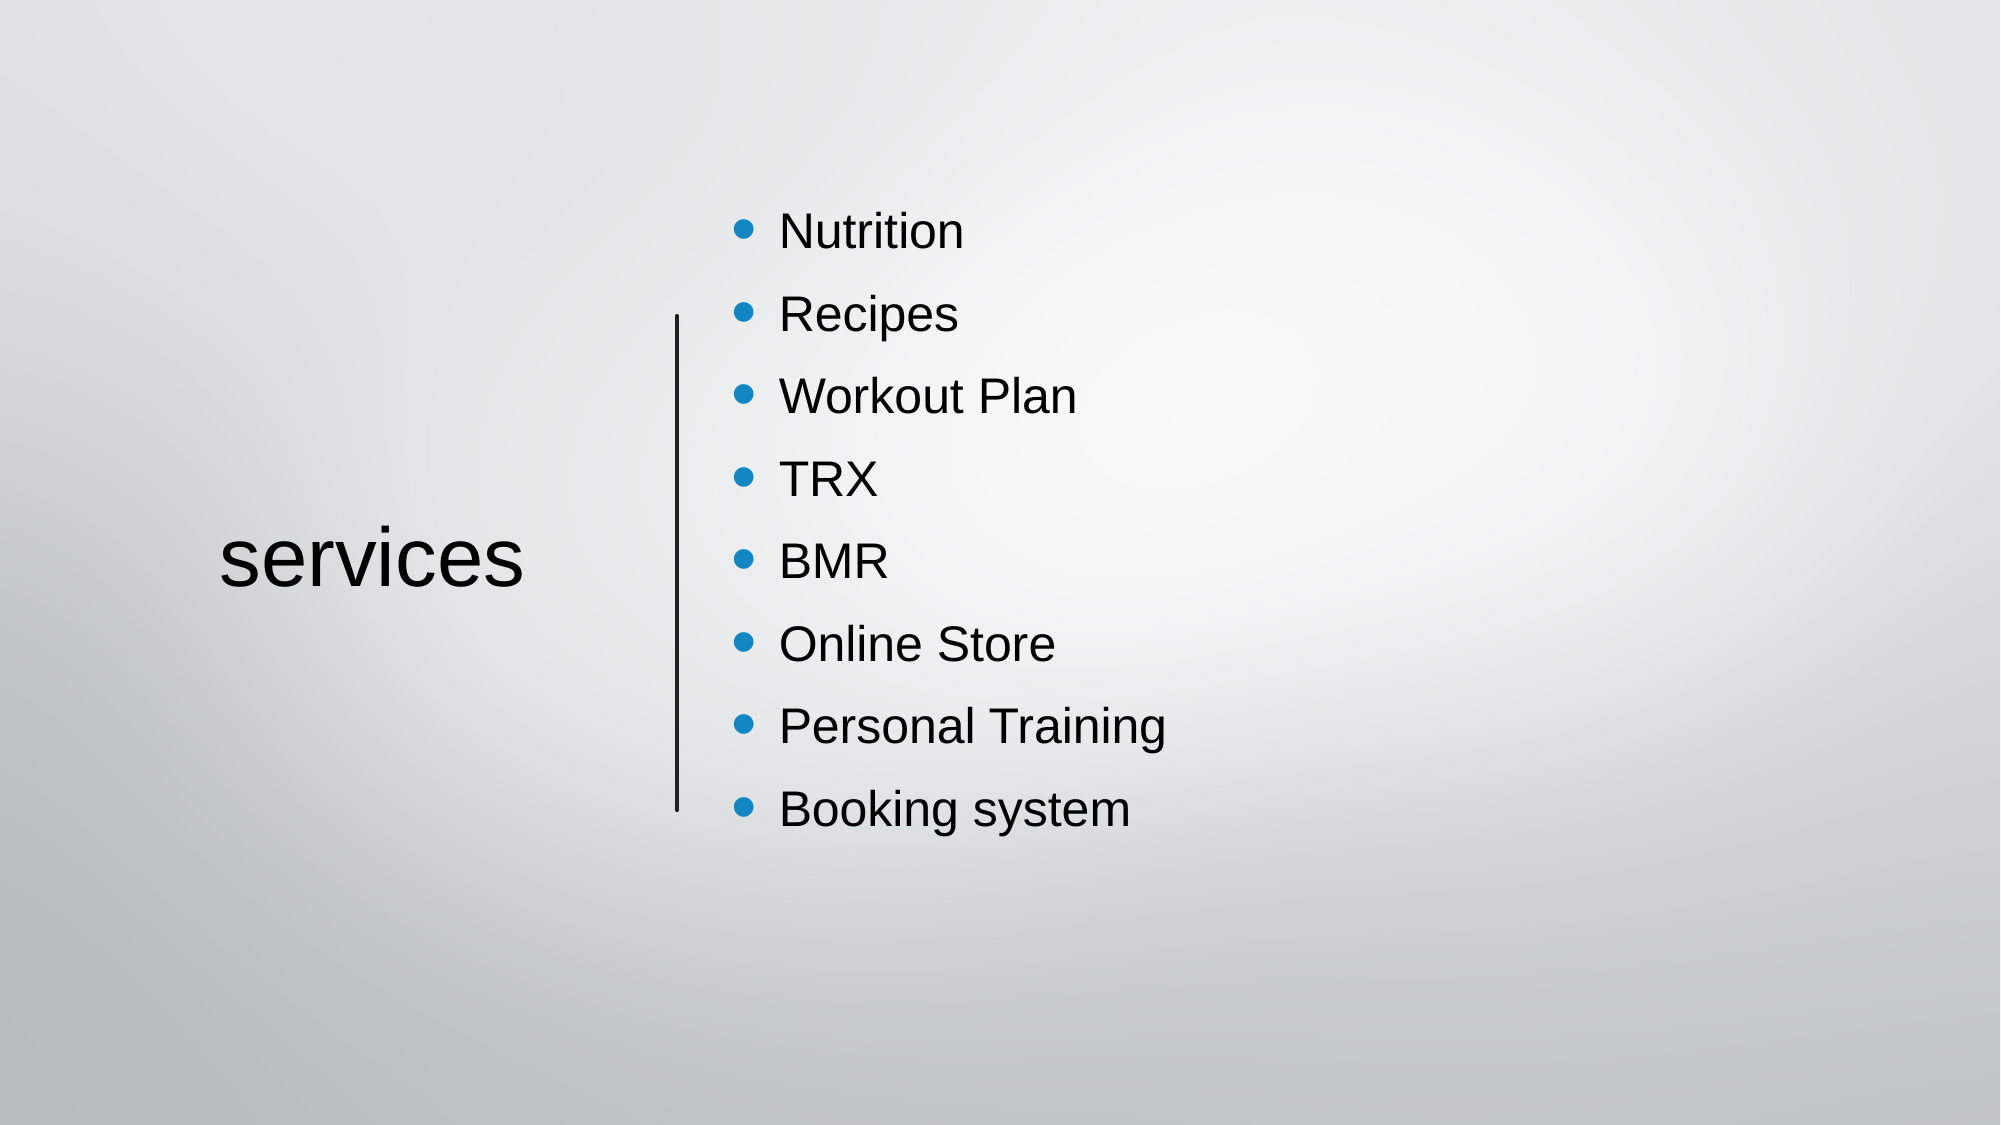

# services
Nutrition
Recipes
Workout Plan
TRX
BMR
Online Store
Personal Training
Booking system